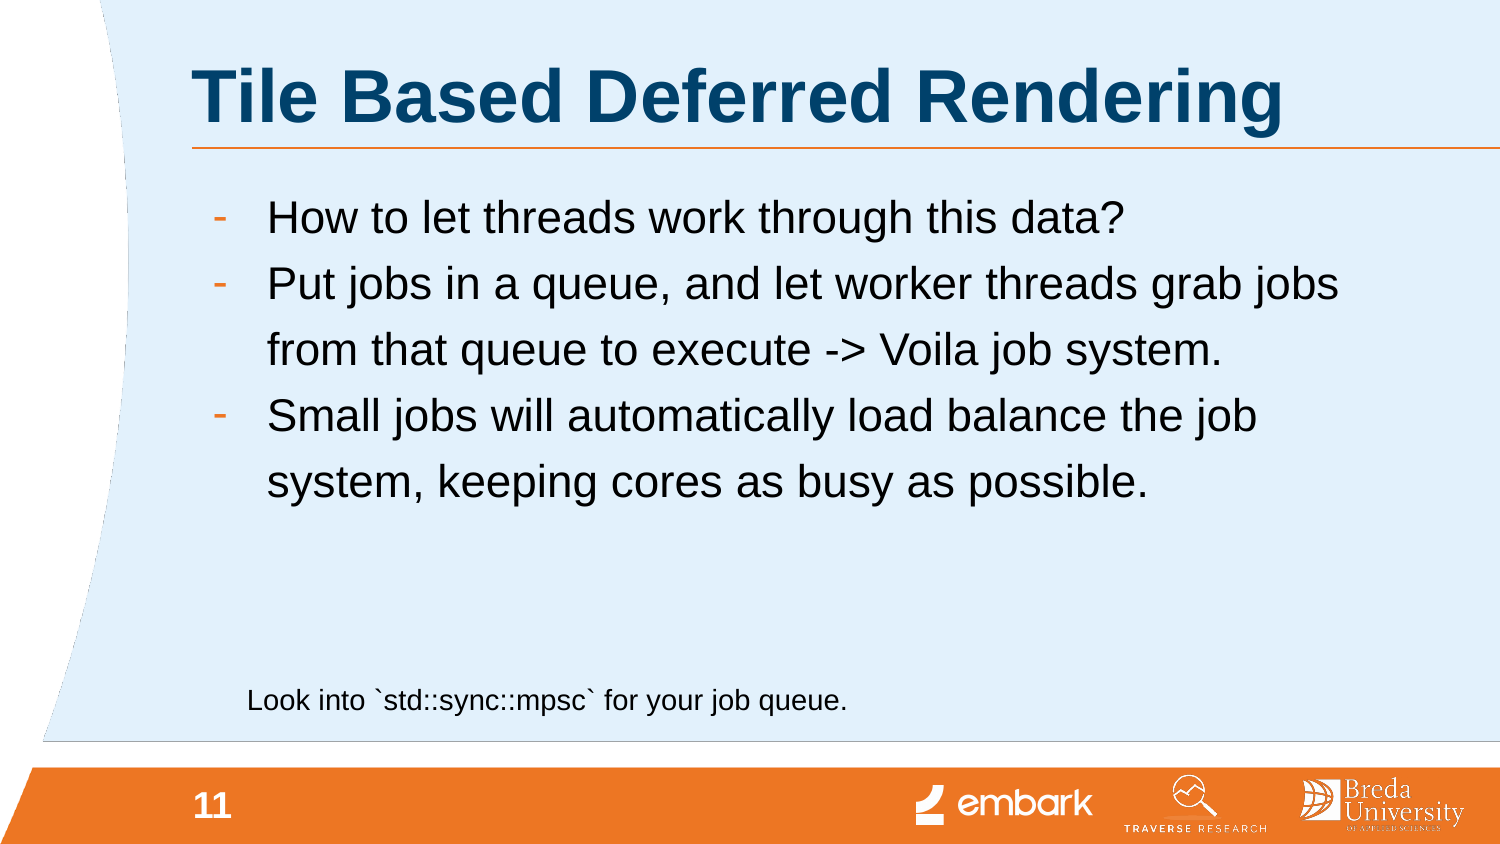

# Tile Based Deferred Rendering
How to let threads work through this data?
Put jobs in a queue, and let worker threads grab jobs from that queue to execute -> Voila job system.
Small jobs will automatically load balance the job system, keeping cores as busy as possible.
Look into `std::sync::mpsc` for your job queue.
11